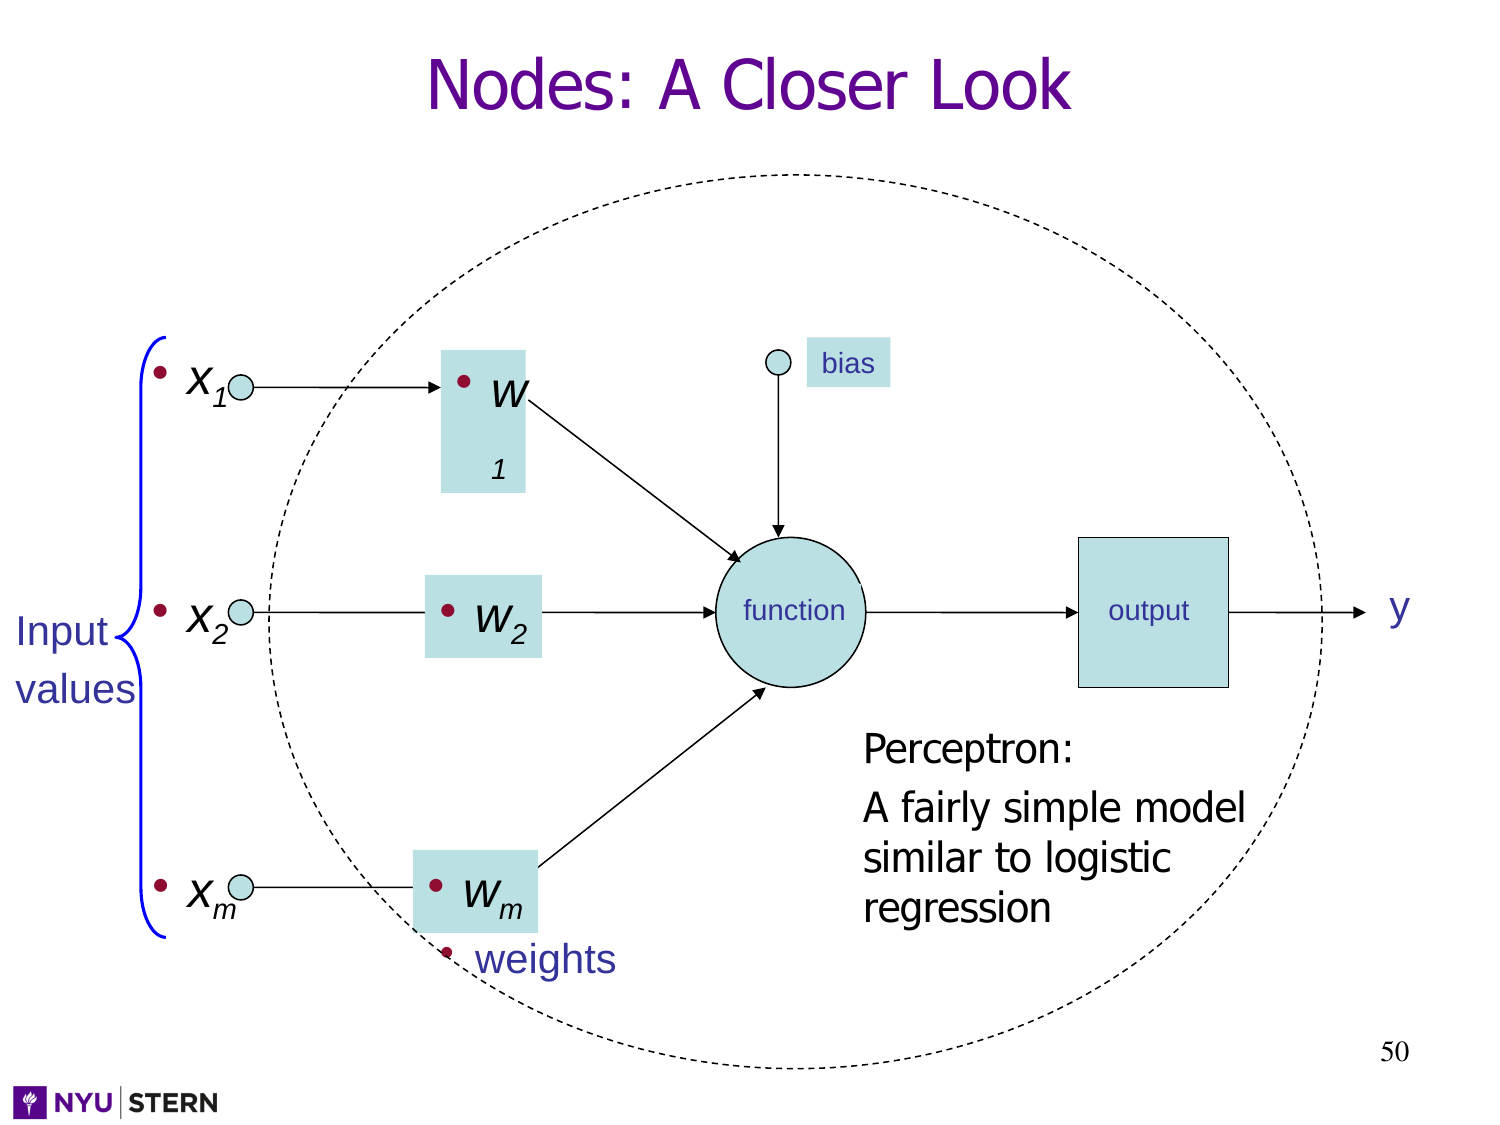

# Nodes: A Closer Look

x1
w1

y
x2
w2
function

xm
wm

weights
bias

Input
values

output
Perceptron:
A fairly simple model similar to logistic regression
50